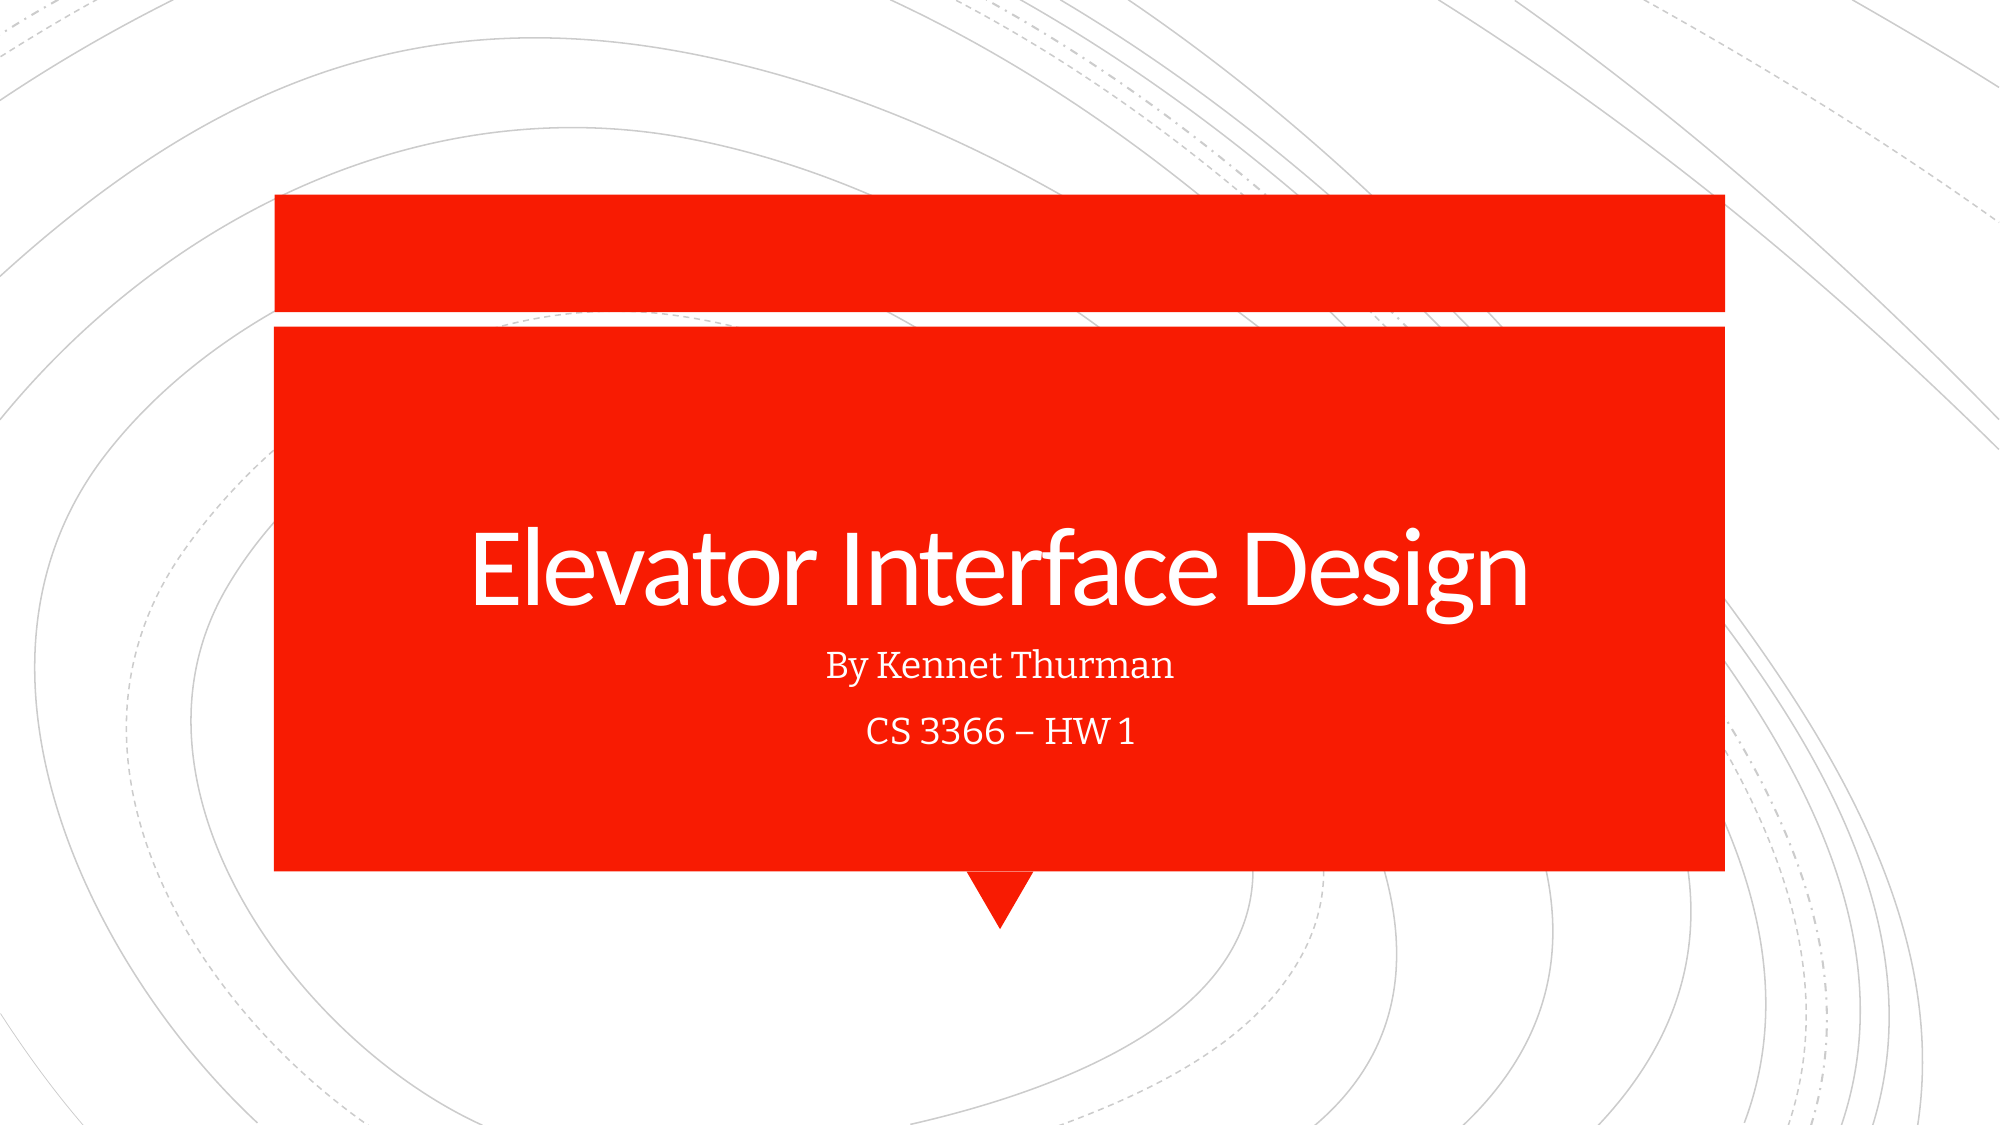

# Elevator Interface Design
By Kennet Thurman
CS 3366 – HW 1